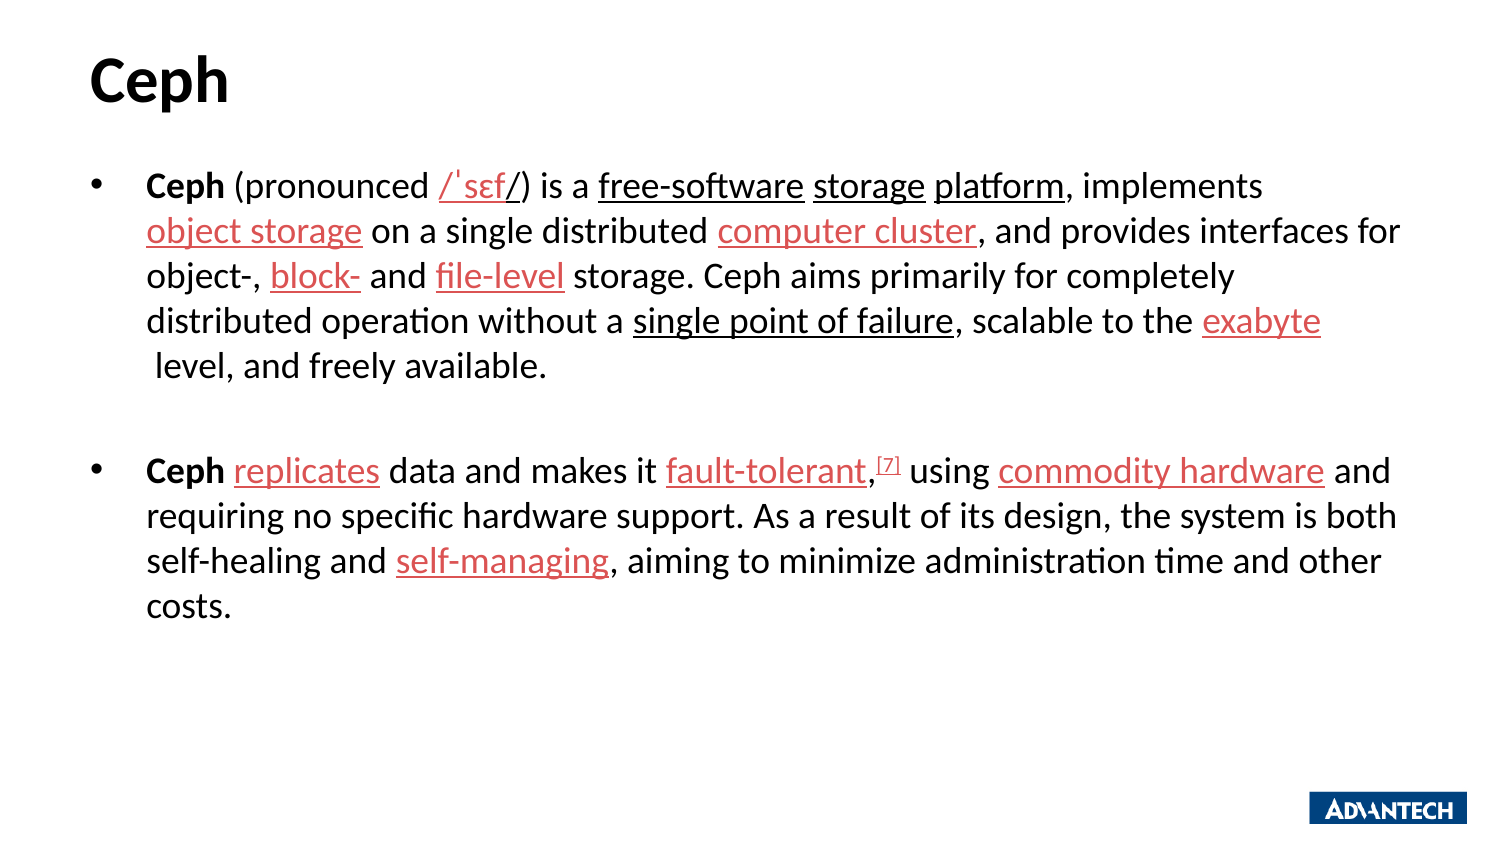

# Ceph
Ceph (pronounced /ˈsɛf/) is a free-software storage platform, implements object storage on a single distributed computer cluster, and provides interfaces for object-, block- and file-level storage. Ceph aims primarily for completely distributed operation without a single point of failure, scalable to the exabyte level, and freely available.

Ceph replicates data and makes it fault-tolerant,[7] using commodity hardware and requiring no specific hardware support. As a result of its design, the system is both self-healing and self-managing, aiming to minimize administration time and other costs.